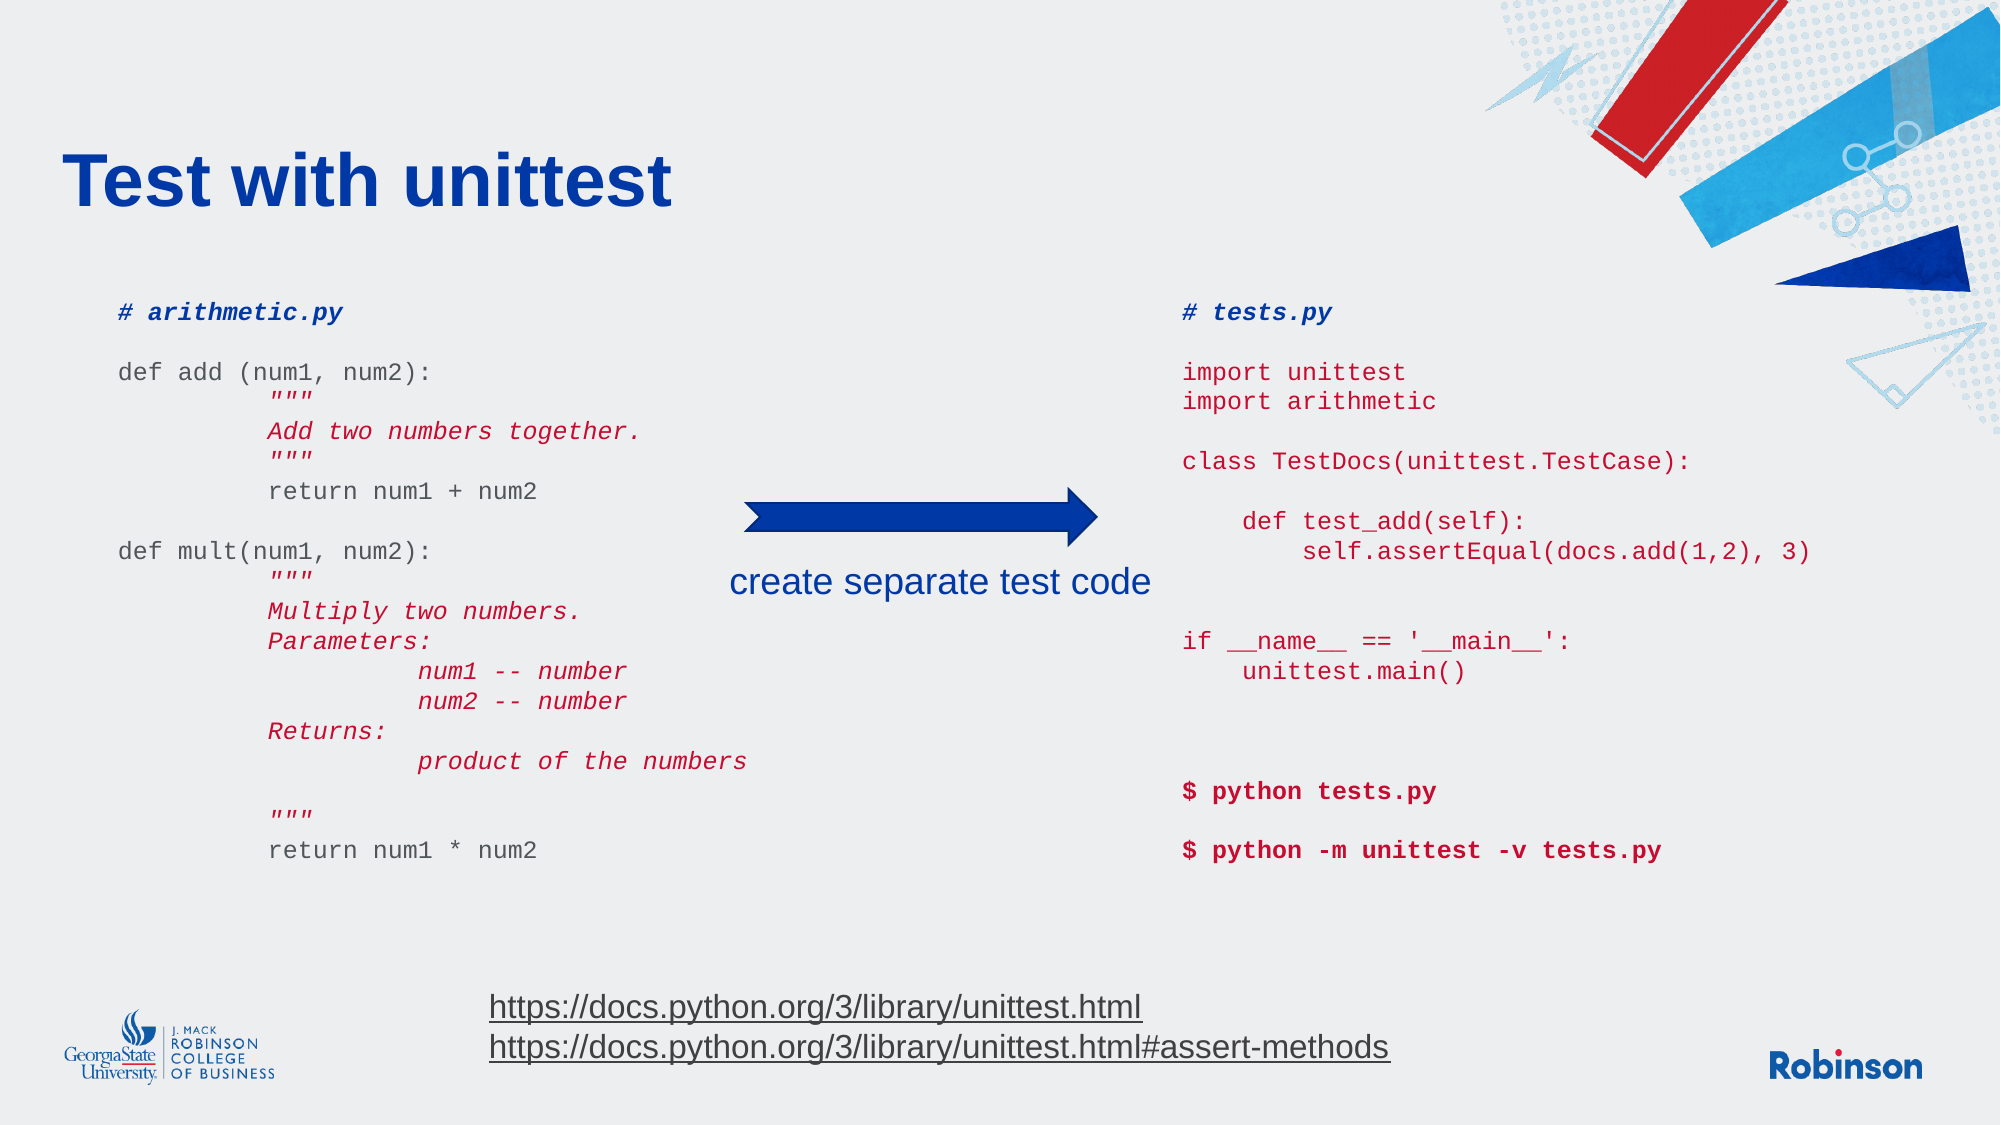

# Test with unittest
# arithmetic.py
def add (num1, num2):
	"""
	Add two numbers together.
	"""
	return num1 + num2

def mult(num1, num2):
	"""
	Multiply two numbers.
	Parameters:
		num1 -- number
		num2 -- number
	Returns:
		product of the numbers

	"""
	return num1 * num2

# tests.py

import unittest
import arithmetic

class TestDocs(unittest.TestCase):

    def test_add(self):
        self.assertEqual(docs.add(1,2), 3)

if __name__ == '__main__':
    unittest.main()

$ python tests.py

$ python -m unittest -v tests.py

create separate test code
https://docs.python.org/3/library/unittest.html
https://docs.python.org/3/library/unittest.html#assert-methods